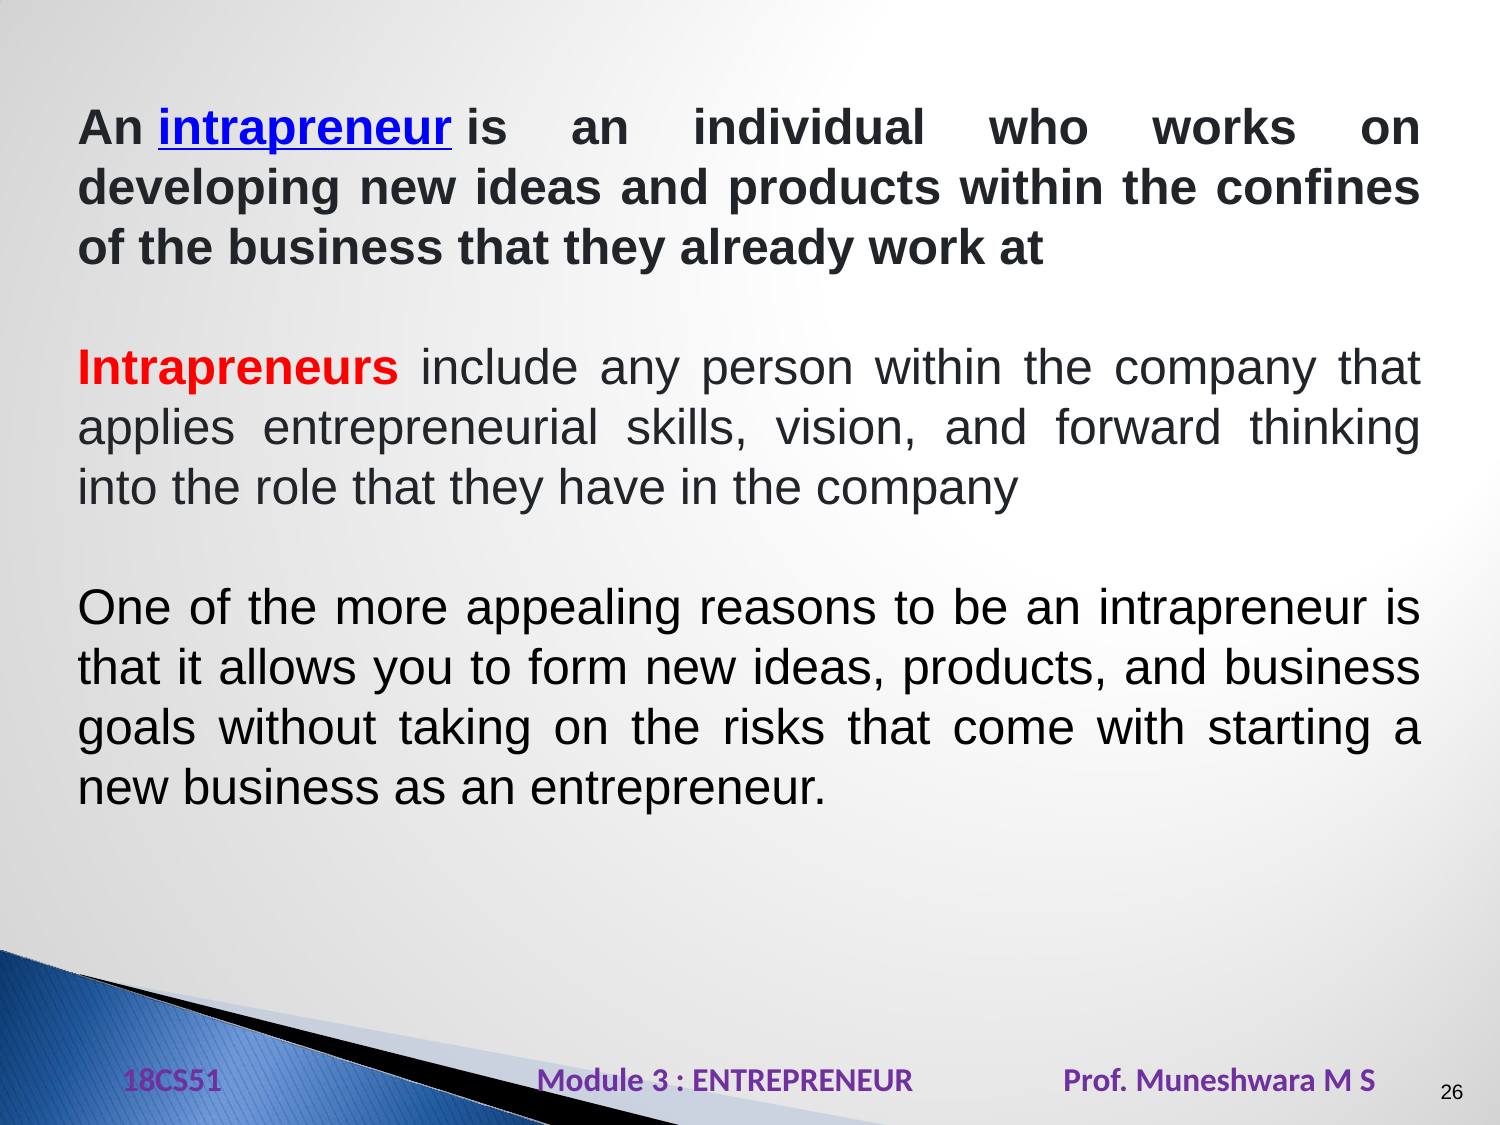

An intrapreneur is an individual who works on developing new ideas and products within the confines of the business that they already work at

Intrapreneurs include any person within the company that applies entrepreneurial skills, vision, and forward thinking into the role that they have in the company

One of the more appealing reasons to be an intrapreneur is that it allows you to form new ideas, products, and business goals without taking on the risks that come with starting a new business as an entrepreneur.

18CS51                                          Module 3 : ENTREPRENEUR                    Prof. Muneshwara M S
26